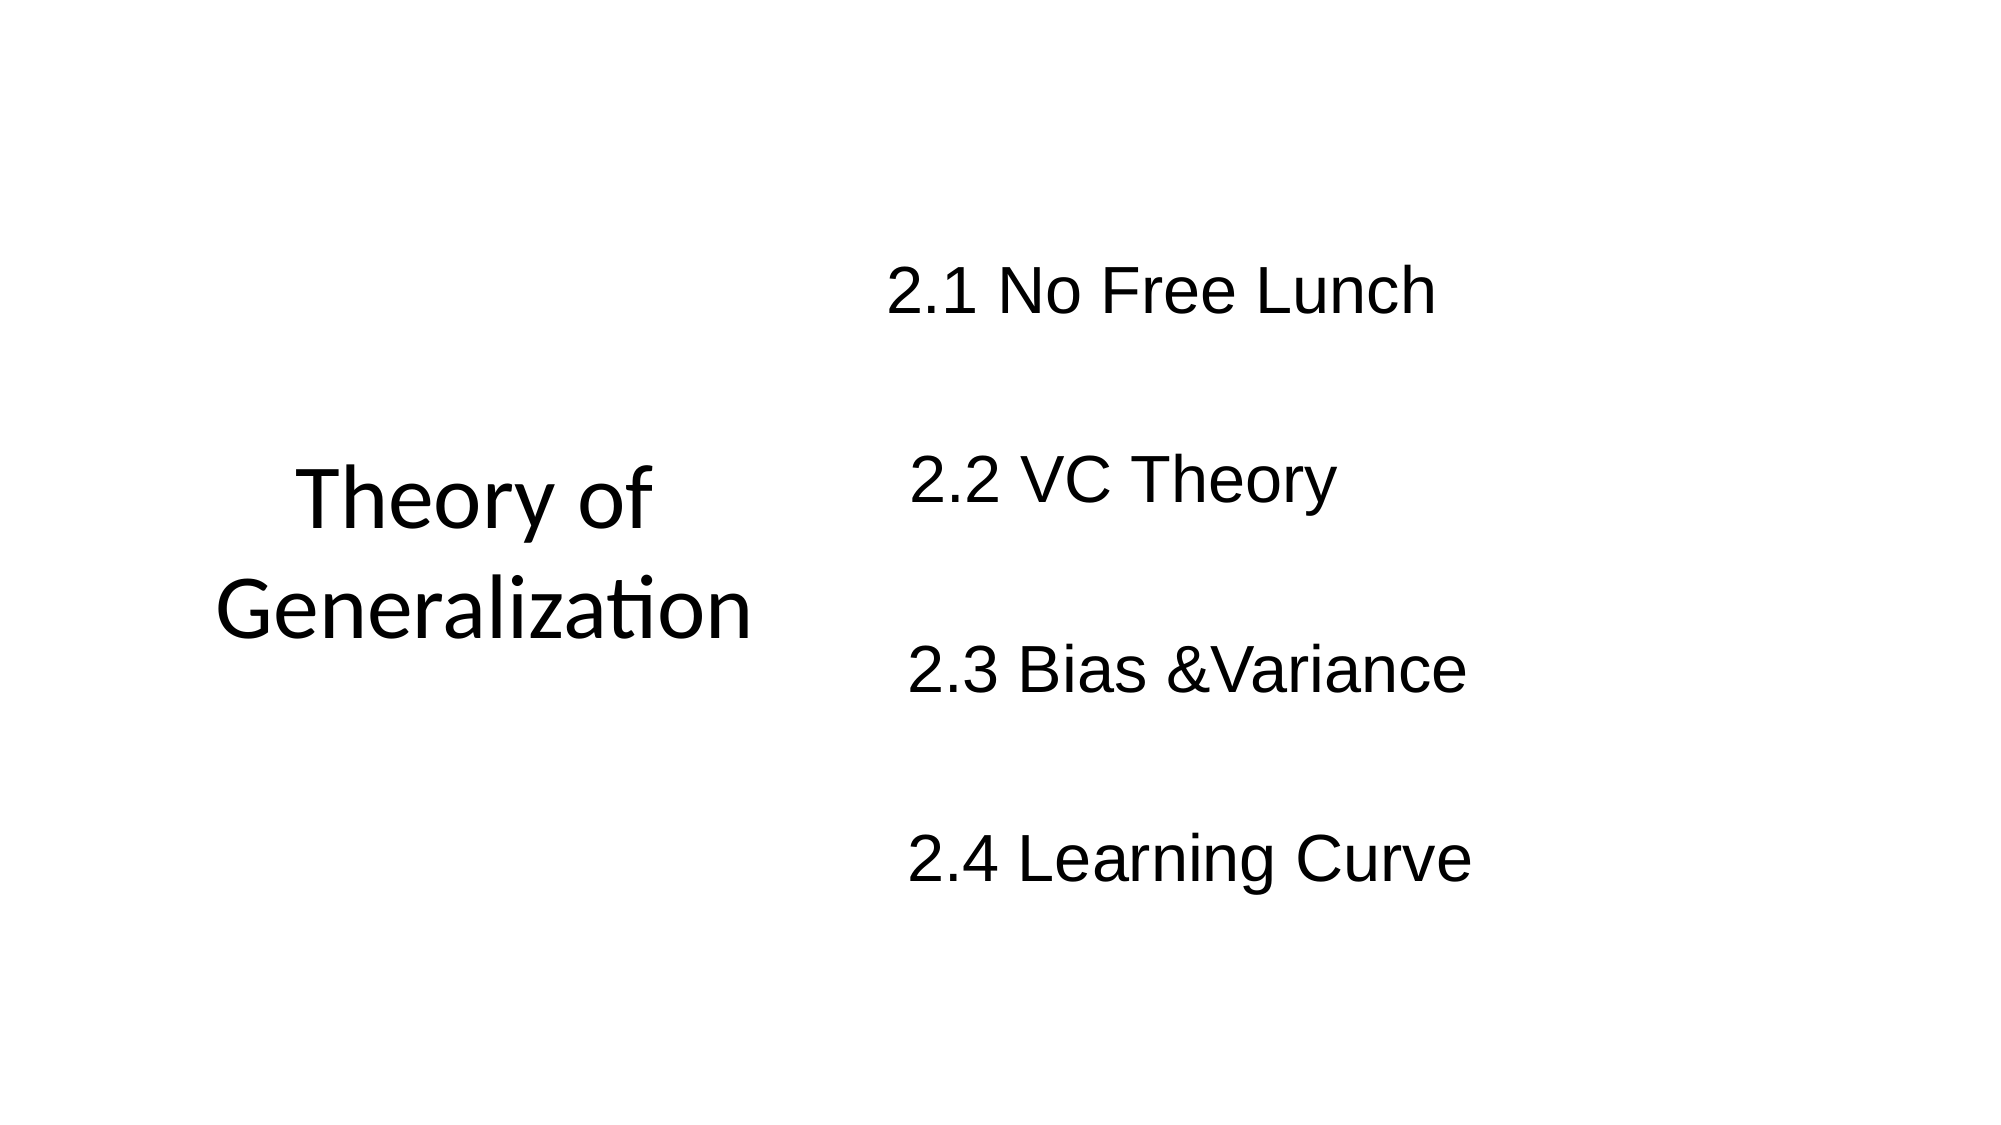

2.1 No Free Lunch
2.2 VC Theory
Theory of
Generalization
2.3 Bias &Variance
2.4 Learning Curve